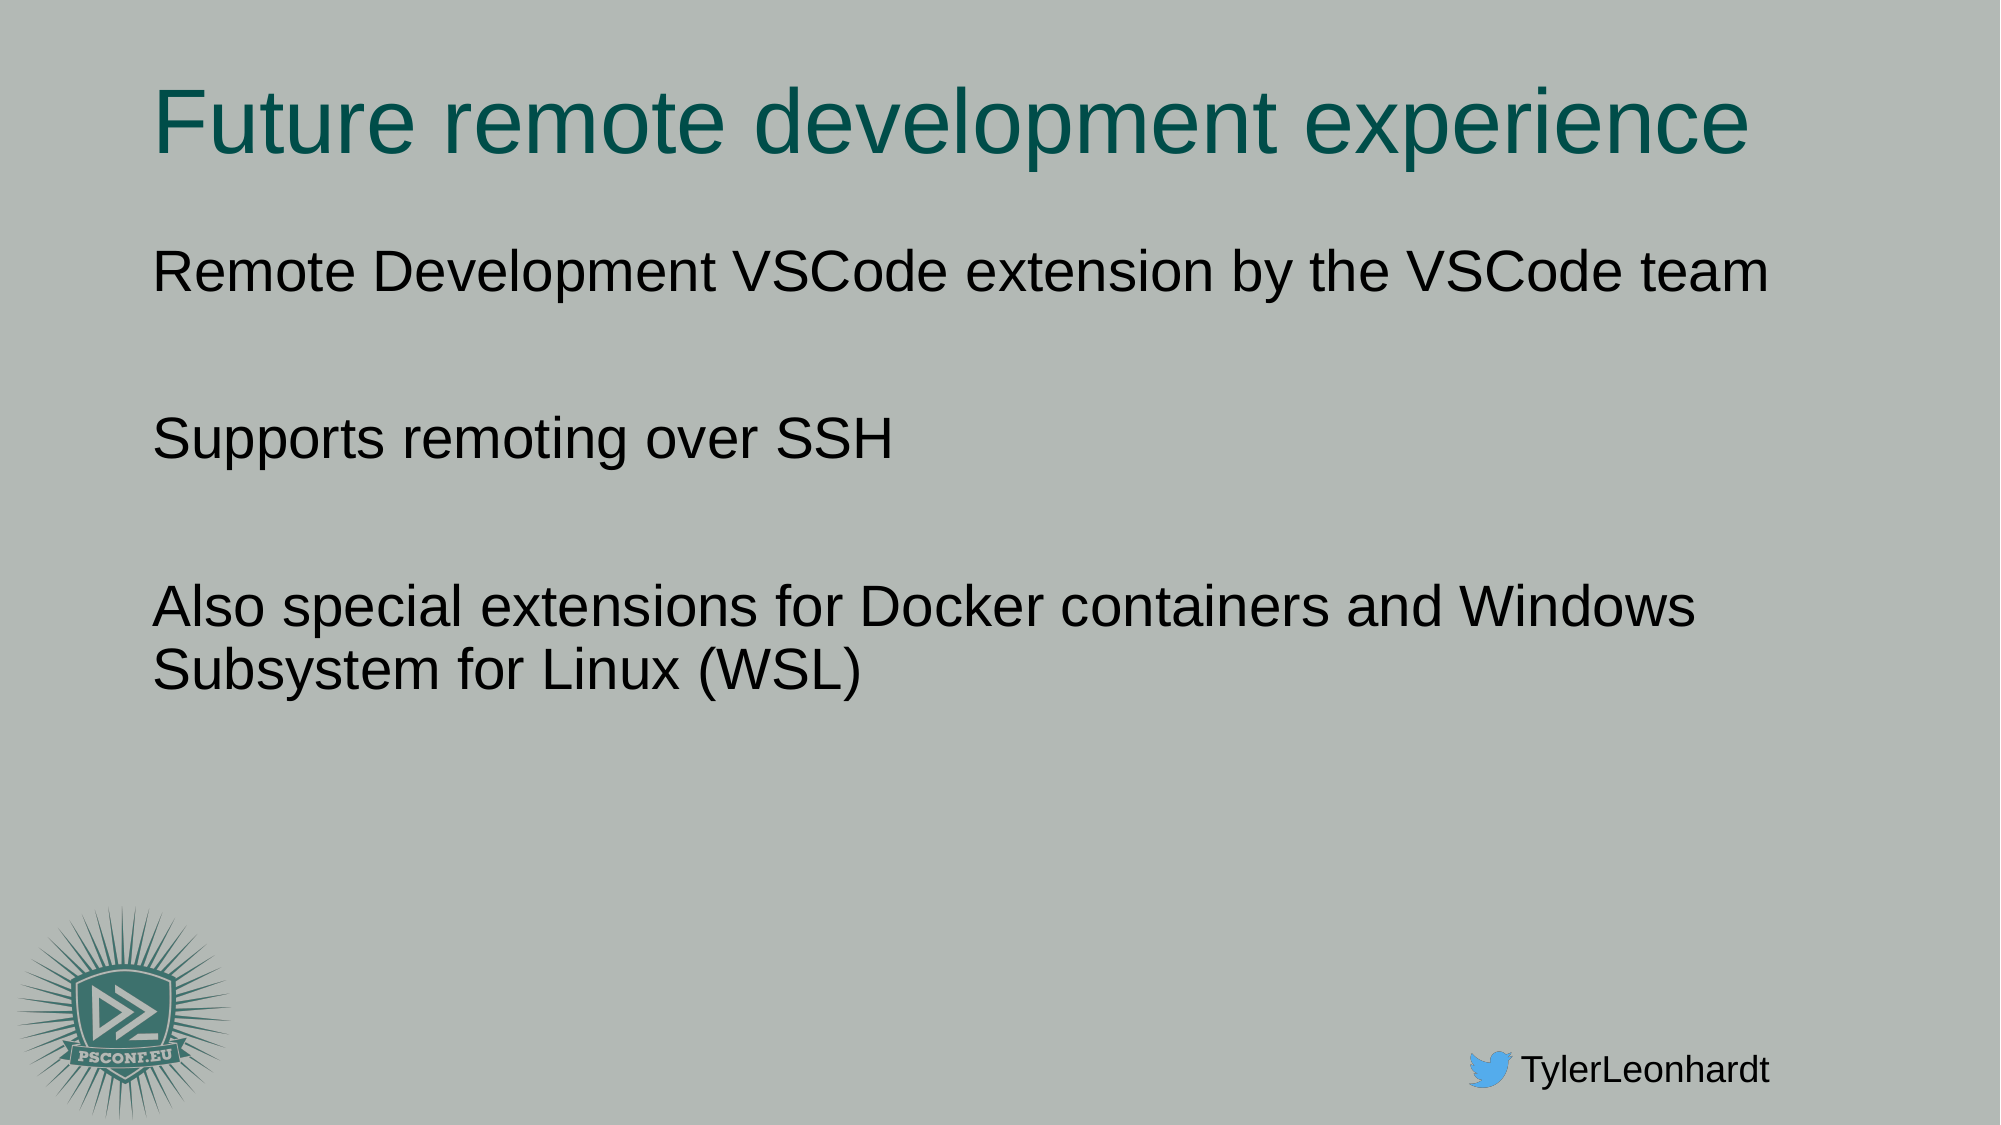

# Future remote development experience
Remote Development VSCode extension by the VSCode team

Supports remoting over SSH

Also special extensions for Docker containers and Windows Subsystem for Linux (WSL)
TylerLeonhardt